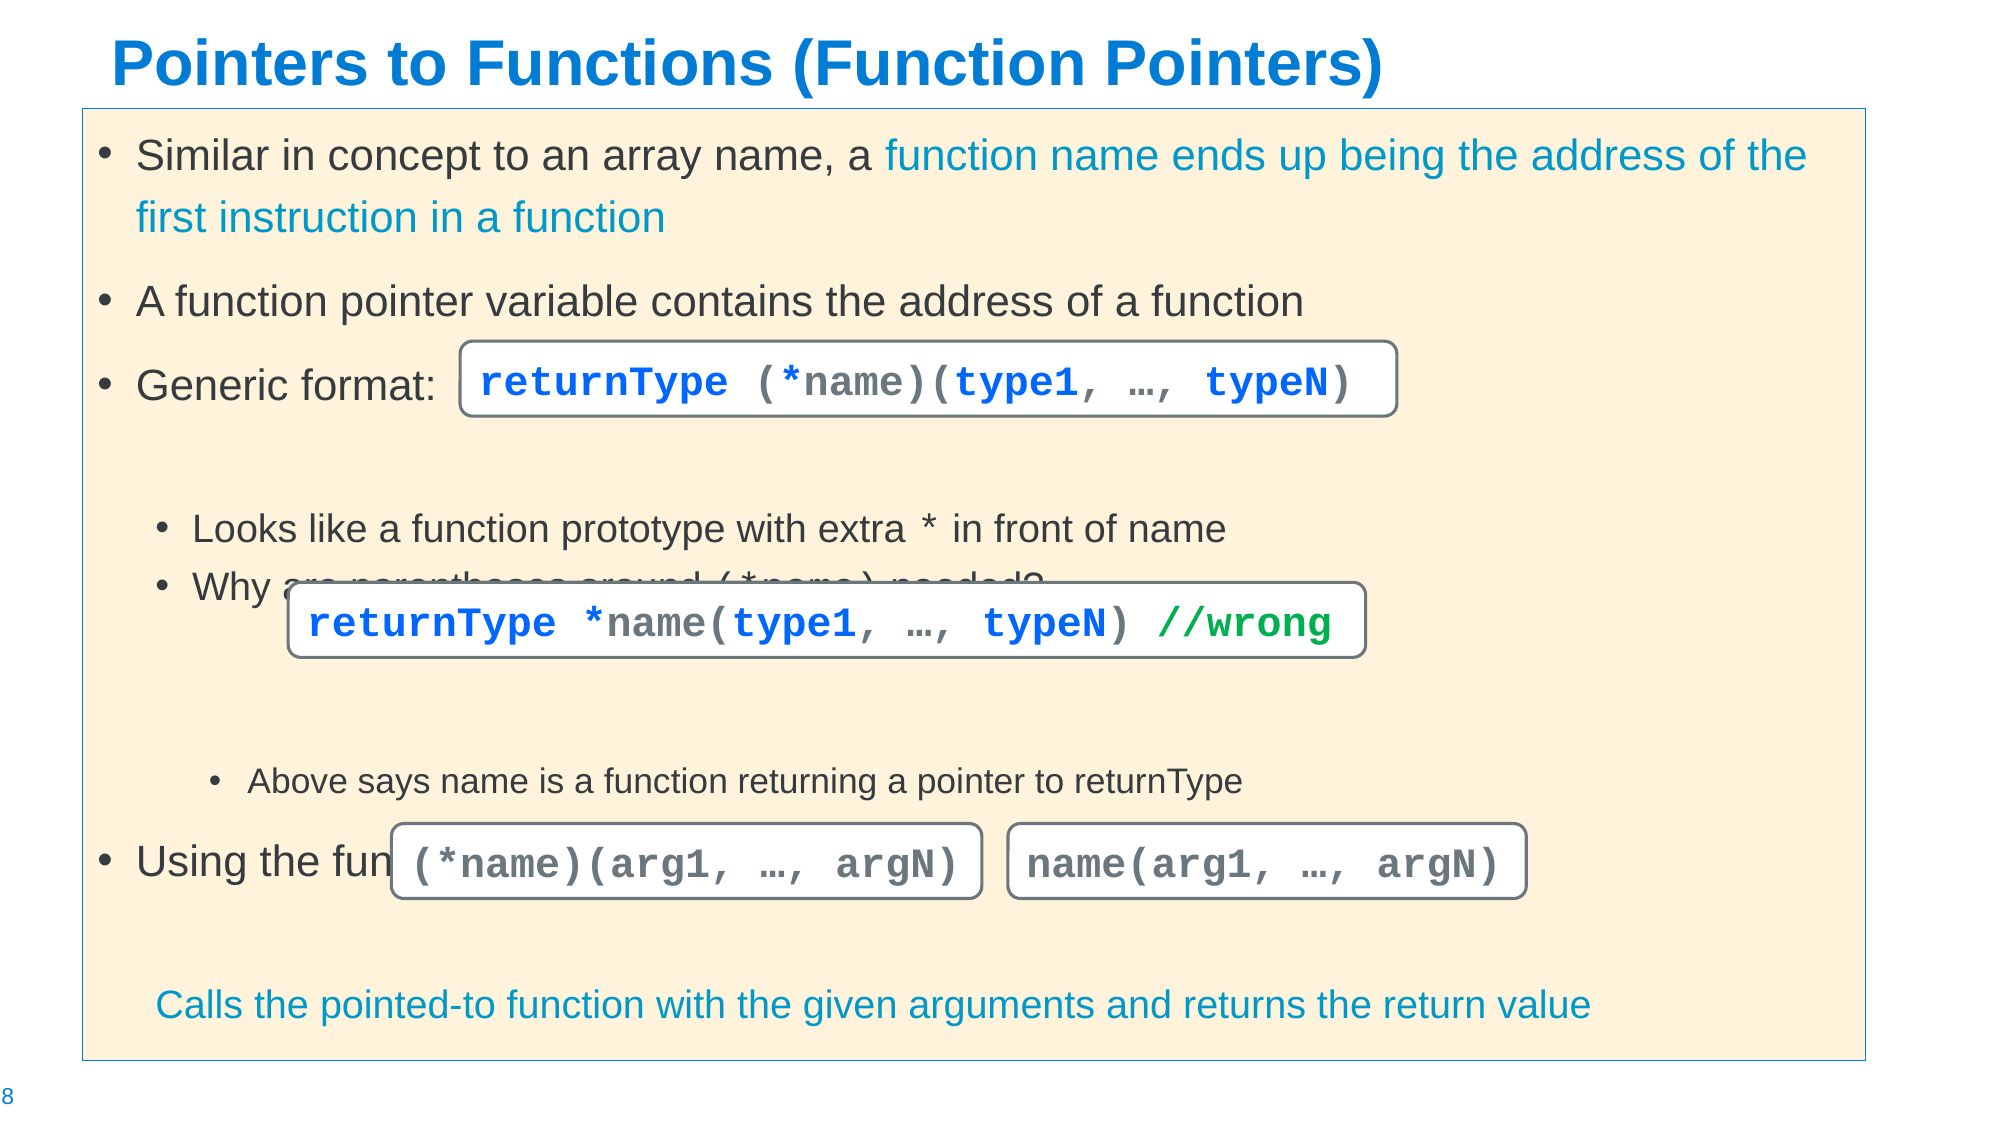

# Pointers to Functions (Function Pointers)
Similar in concept to an array name, a function name ends up being the address of the first instruction in a function
A function pointer variable contains the address of a function
Generic format:

Looks like a function prototype with extra * in front of name
Why are parentheses around (*name) needed?

Above says name is a function returning a pointer to returnType
Using the function:

Calls the pointed-to function with the given arguments and returns the return value
returnType (*name)(type1, …, typeN)
returnType *name(type1, …, typeN) //wrong
(*name)(arg1, …, argN)
name(arg1, …, argN)